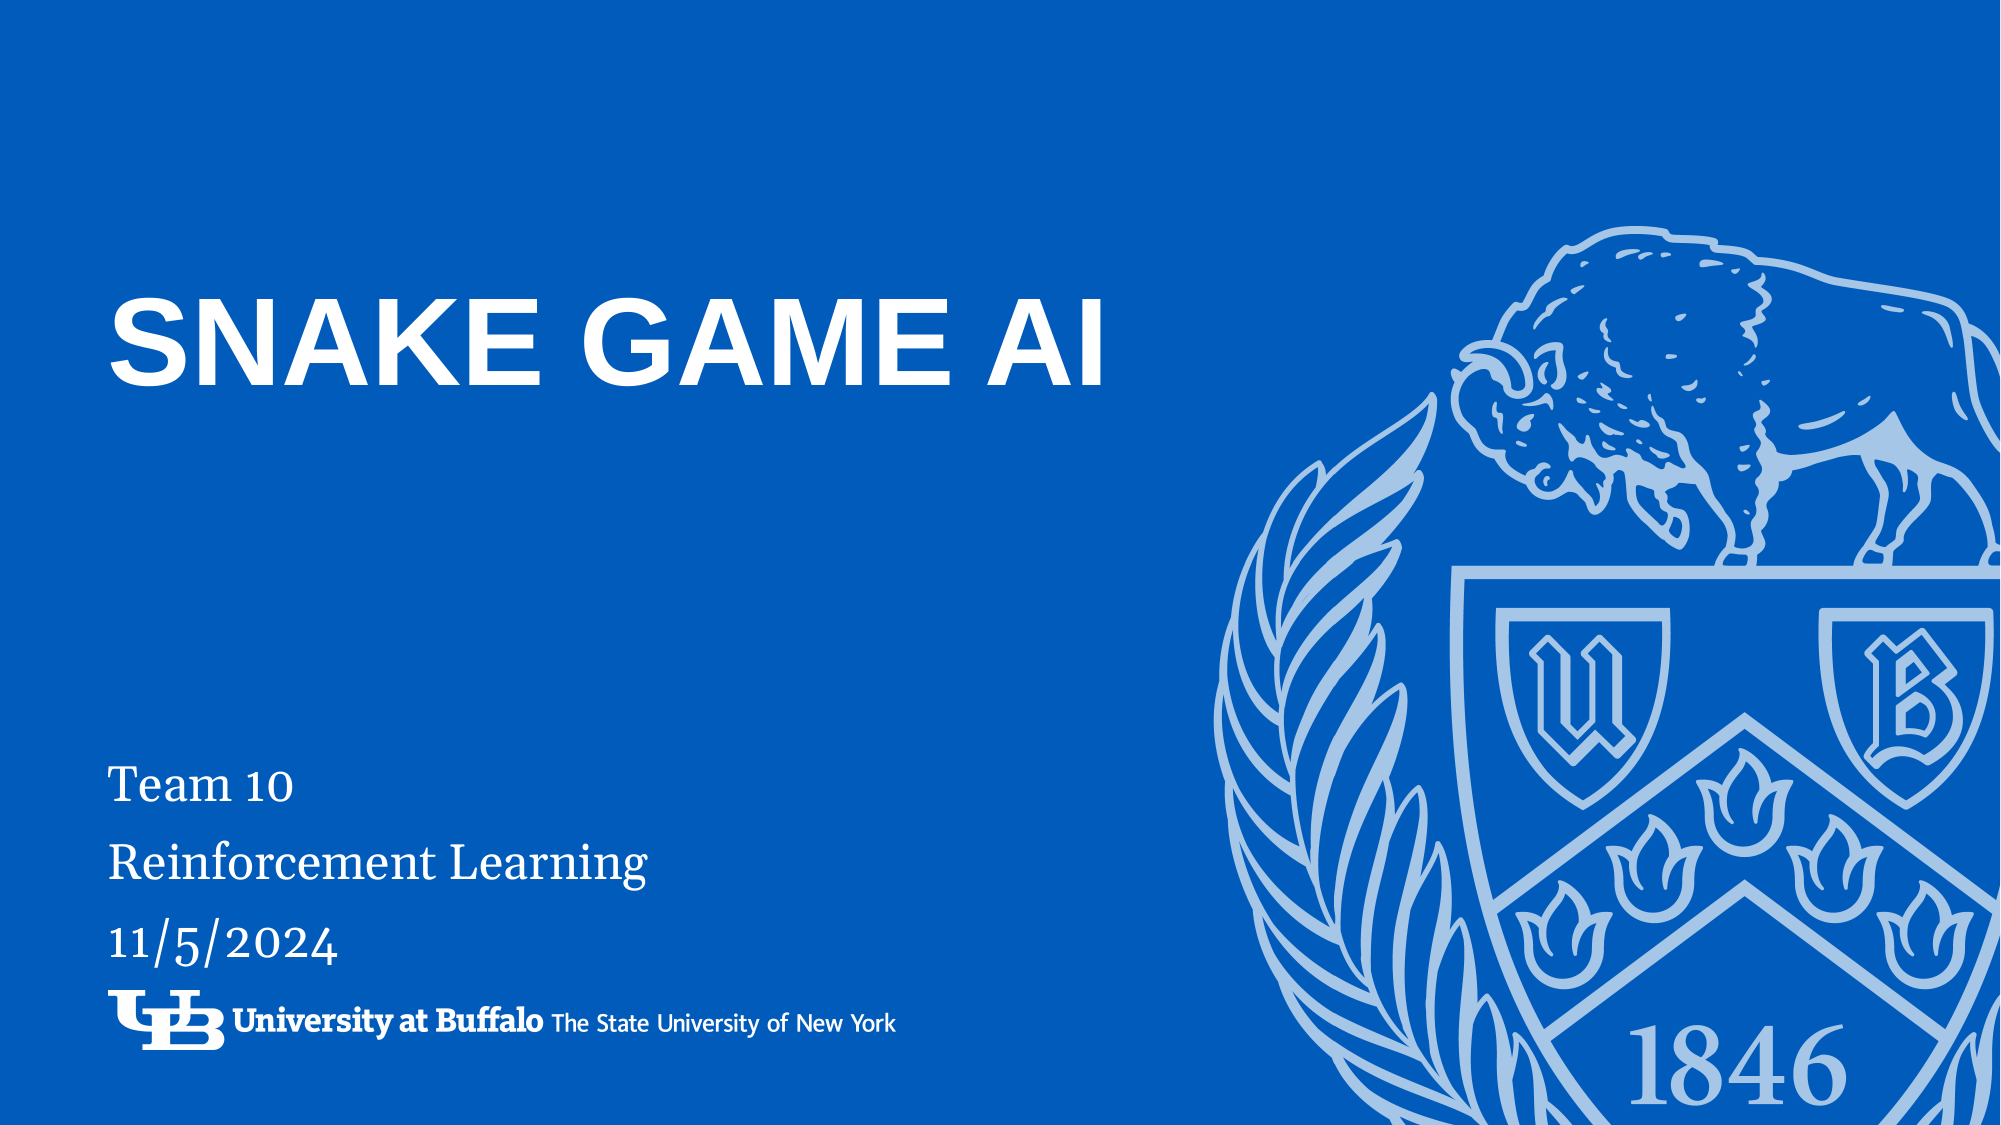

# Snake Game AI
Team 10
Reinforcement Learning
11/5/2024